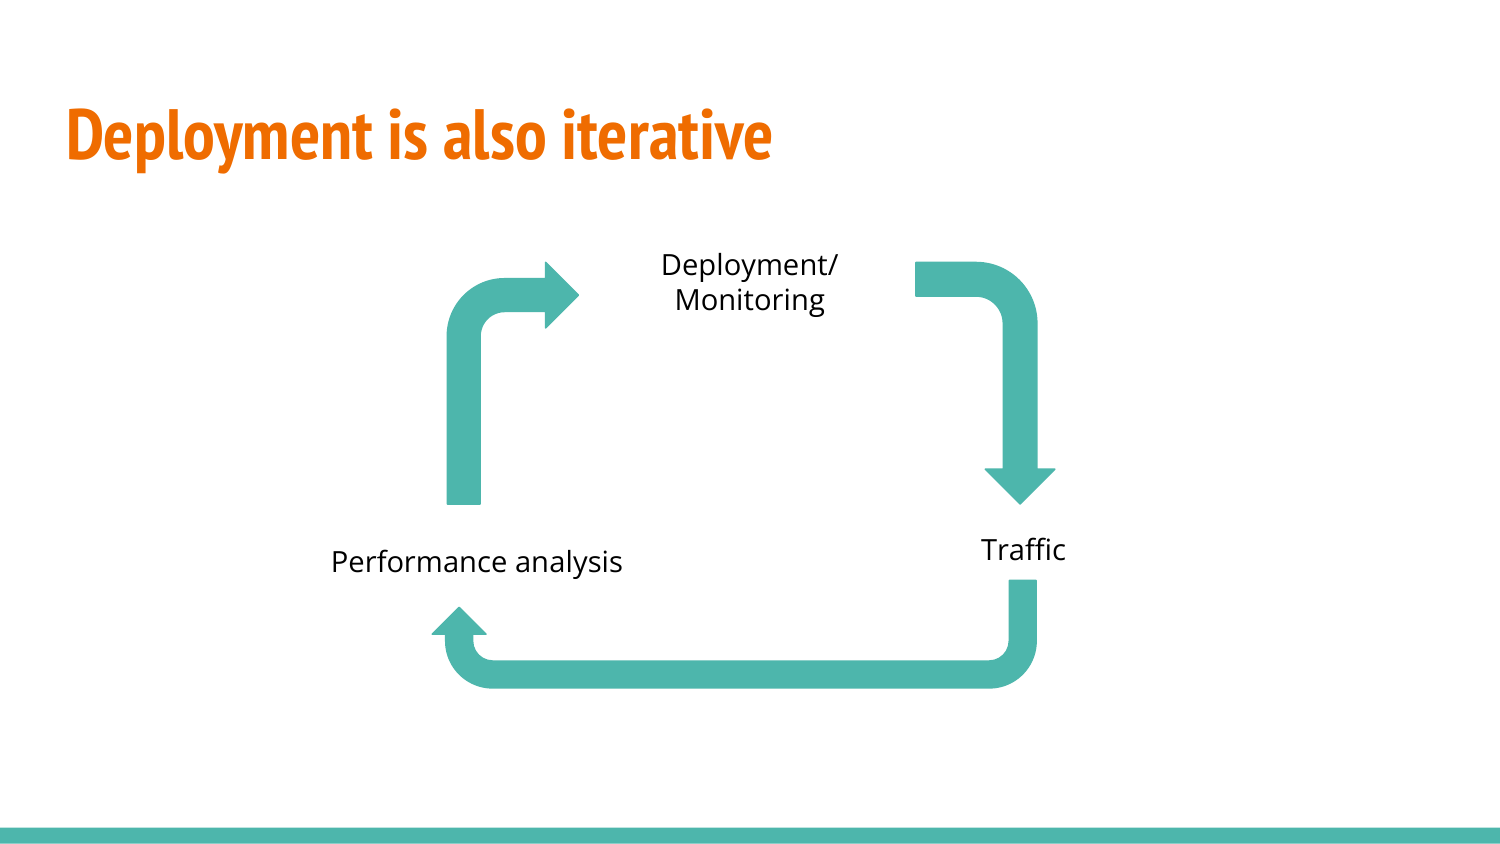

# Deployment is also iterative
Deployment/
Monitoring

Traffic
Performance analysis